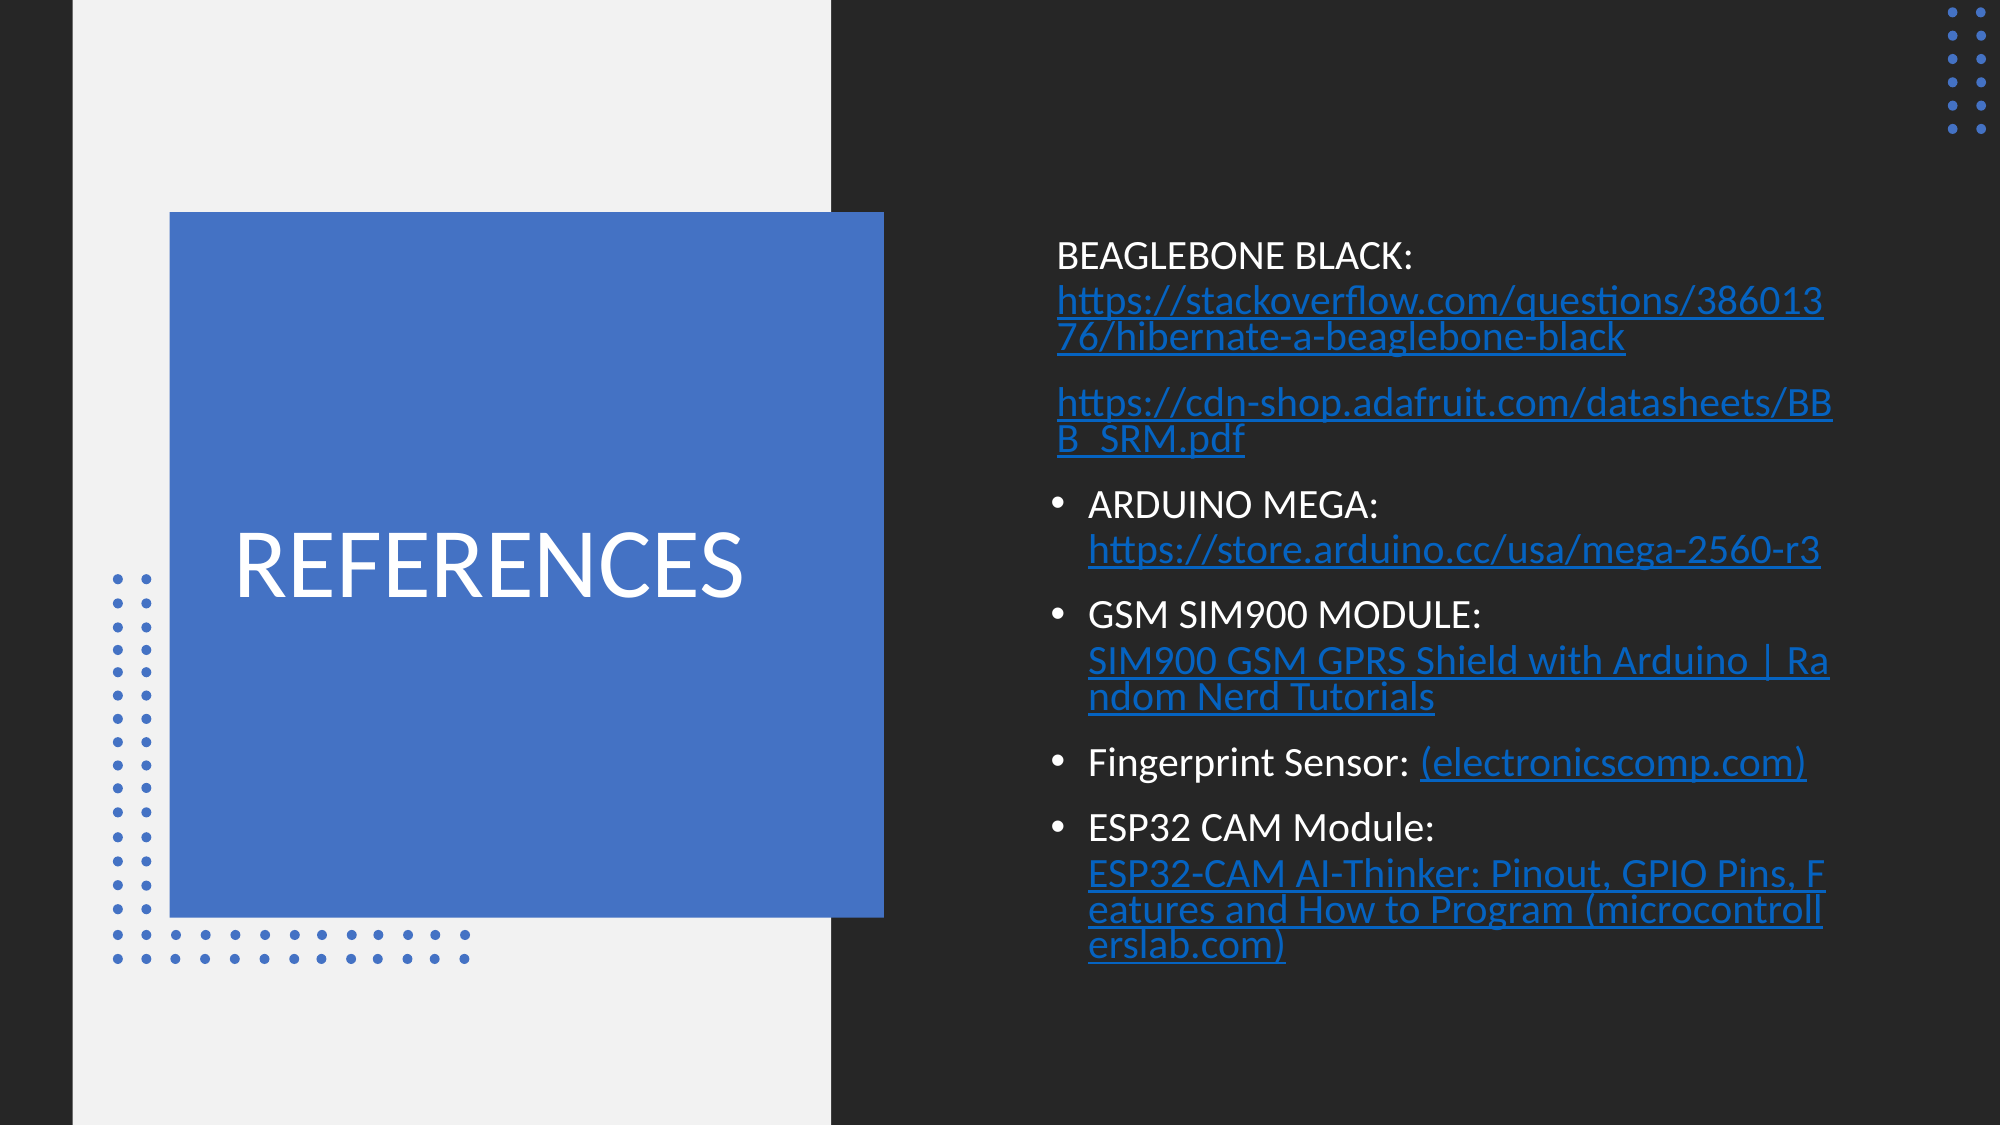

BEAGLEBONE BLACK: https://stackoverflow.com/questions/38601376/hibernate-a-beaglebone-black
https://cdn-shop.adafruit.com/datasheets/BBB_SRM.pdf
ARDUINO MEGA: https://store.arduino.cc/usa/mega-2560-r3
GSM SIM900 MODULE: SIM900 GSM GPRS Shield with Arduino | Random Nerd Tutorials
Fingerprint Sensor: (electronicscomp.com)
ESP32 CAM Module: ESP32-CAM AI-Thinker: Pinout, GPIO Pins, Features and How to Program (microcontrollerslab.com)

# REFERENCES